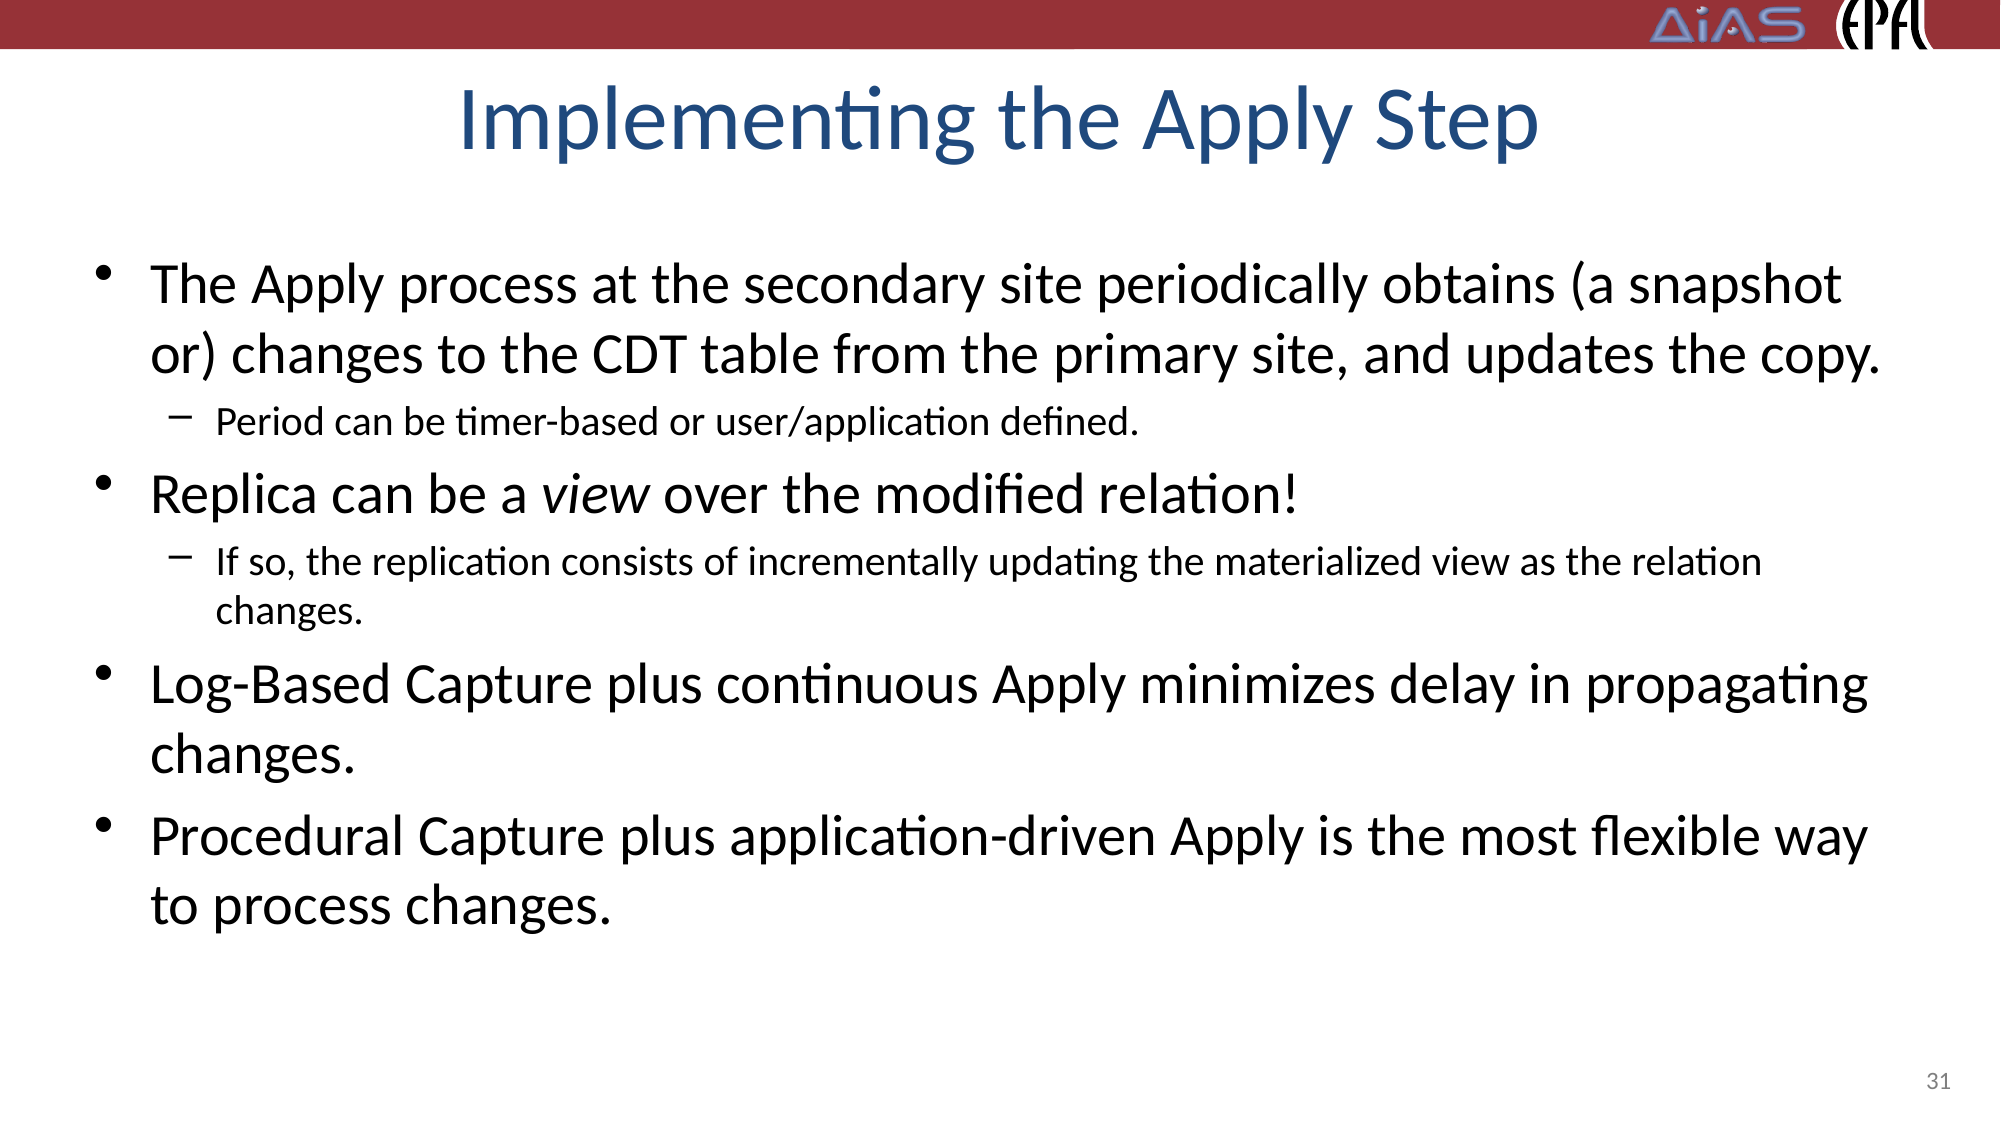

# Implementing the Apply Step
The Apply process at the secondary site periodically obtains (a snapshot or) changes to the CDT table from the primary site, and updates the copy.
Period can be timer-based or user/application defined.
Replica can be a view over the modified relation!
If so, the replication consists of incrementally updating the materialized view as the relation changes.
Log-Based Capture plus continuous Apply minimizes delay in propagating changes.
Procedural Capture plus application-driven Apply is the most flexible way to process changes.
31